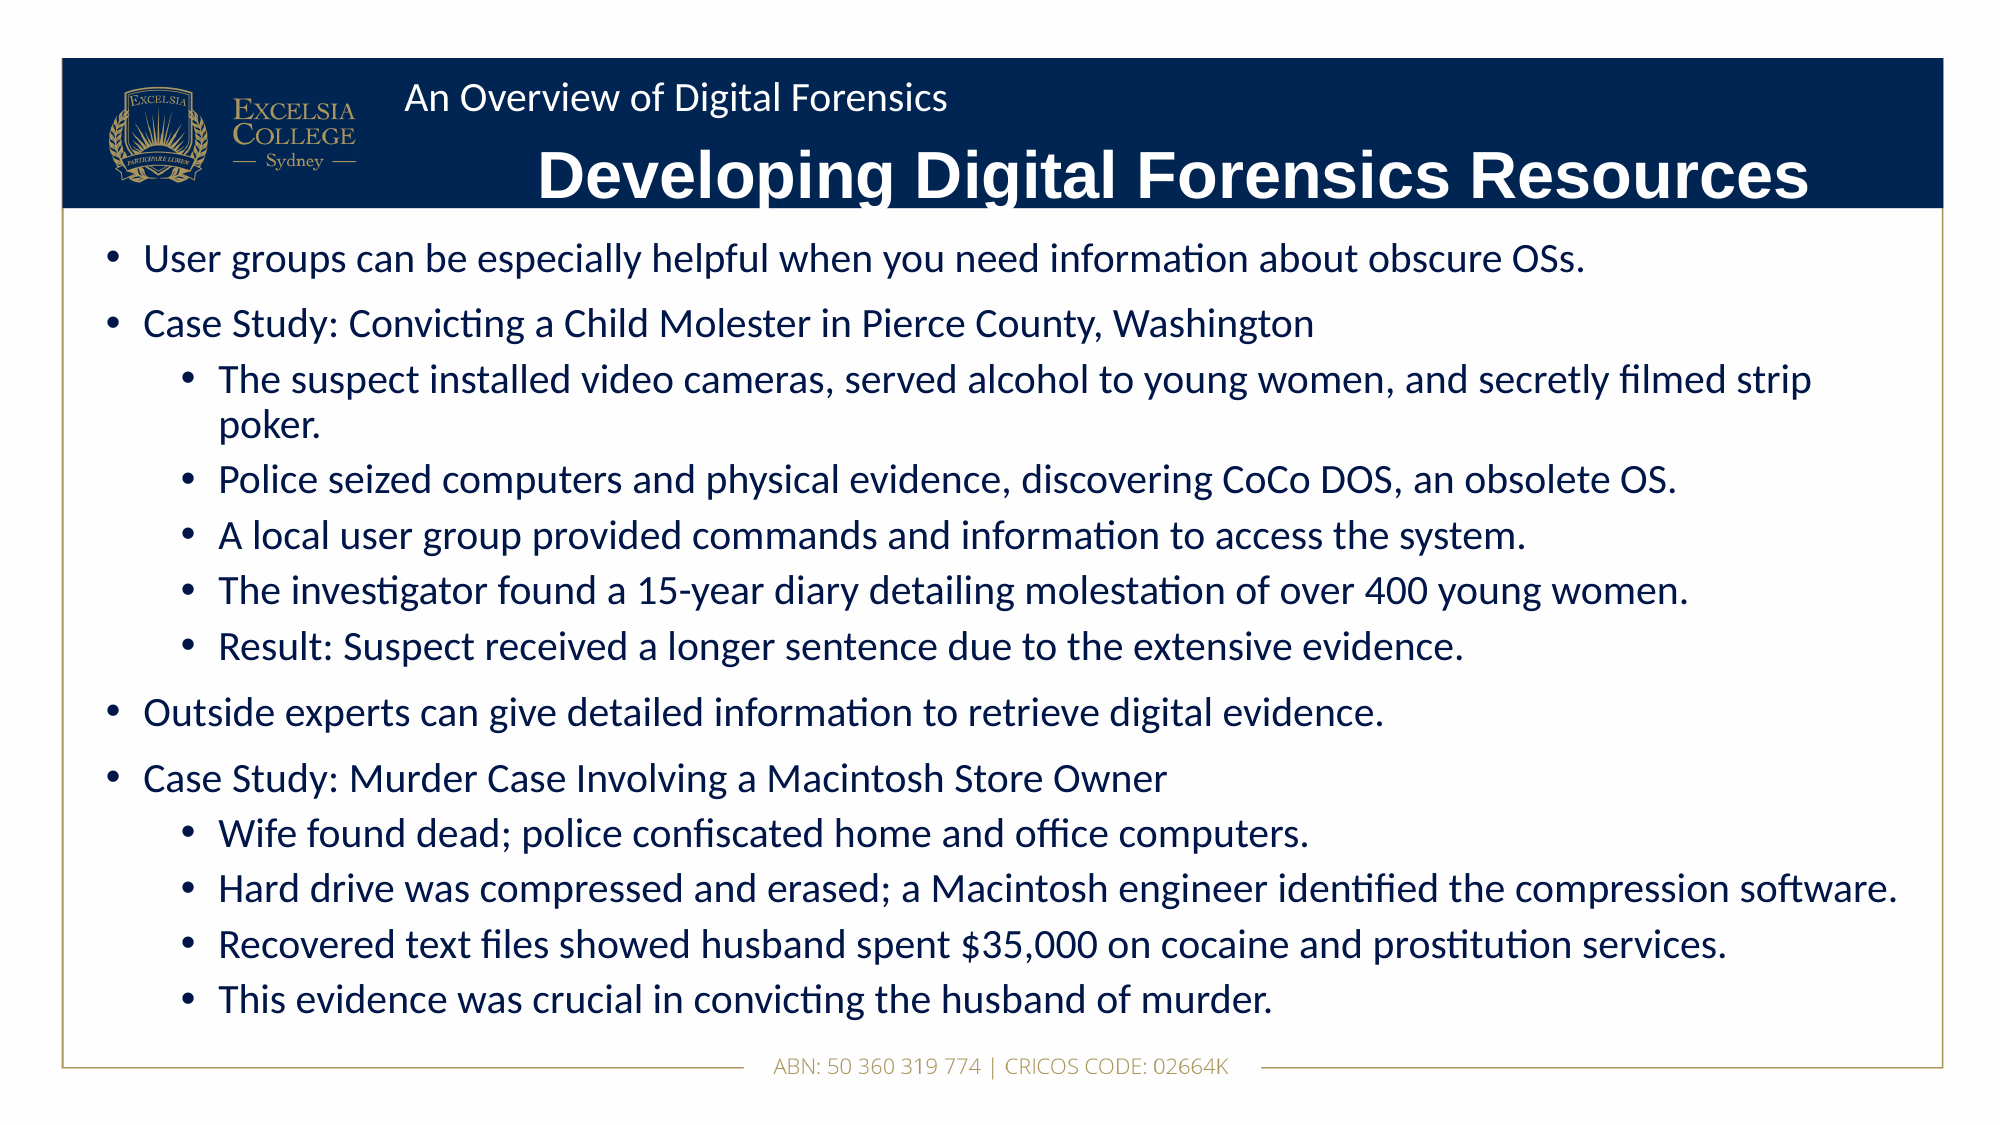

# An Overview of Digital Forensics
Developing Digital Forensics Resources
User groups can be especially helpful when you need information about obscure OSs.
Case Study: Convicting a Child Molester in Pierce County, Washington
The suspect installed video cameras, served alcohol to young women, and secretly filmed strip poker.
Police seized computers and physical evidence, discovering CoCo DOS, an obsolete OS.
A local user group provided commands and information to access the system.
The investigator found a 15-year diary detailing molestation of over 400 young women.
Result: Suspect received a longer sentence due to the extensive evidence.
Outside experts can give detailed information to retrieve digital evidence.
Case Study: Murder Case Involving a Macintosh Store Owner
Wife found dead; police confiscated home and office computers.
Hard drive was compressed and erased; a Macintosh engineer identified the compression software.
Recovered text files showed husband spent $35,000 on cocaine and prostitution services.
This evidence was crucial in convicting the husband of murder.